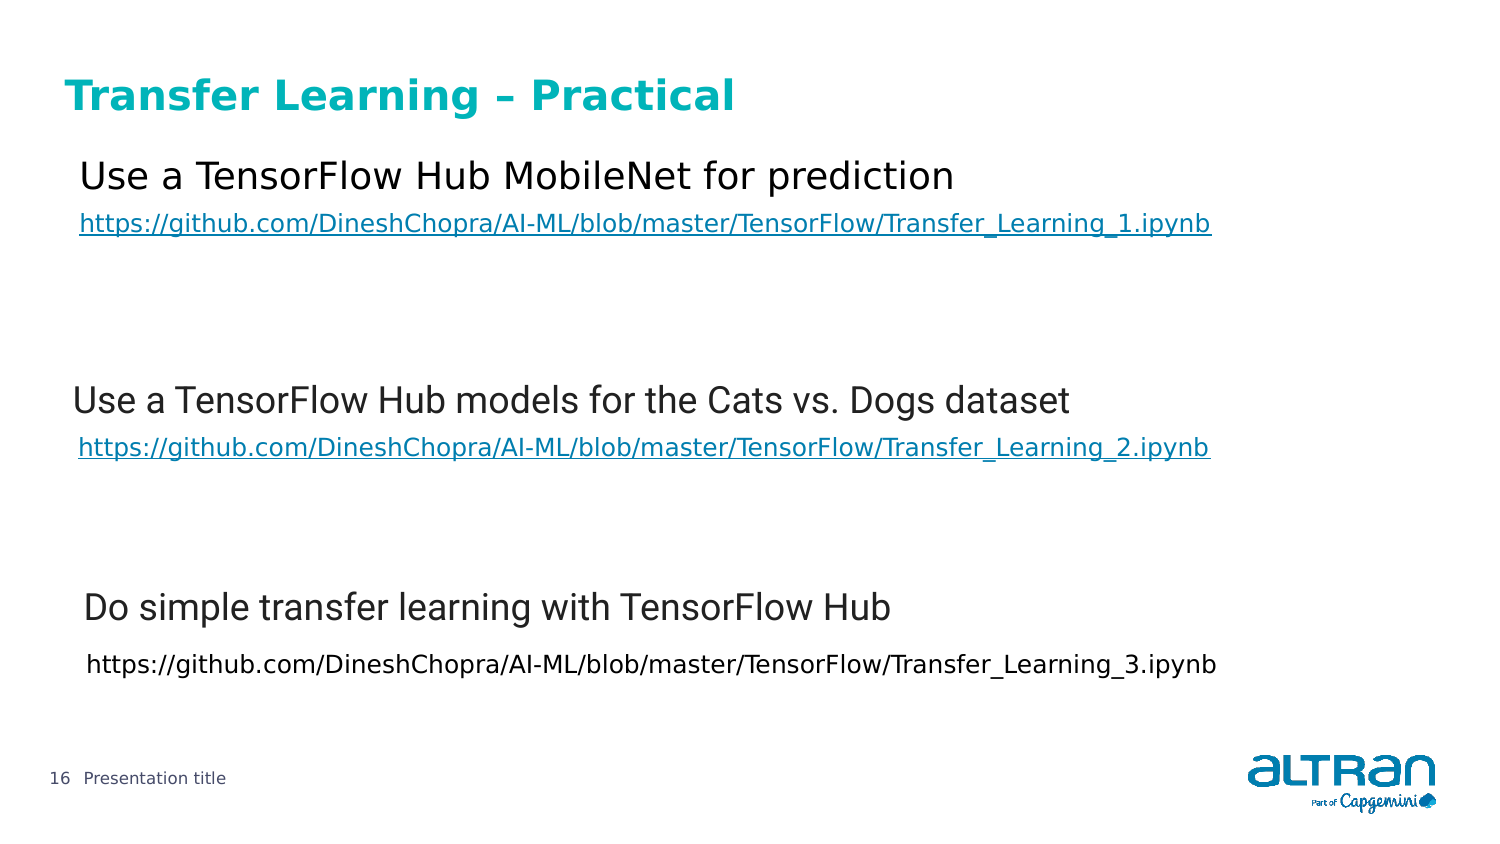

Transfer Learning – Practical
Use a TensorFlow Hub MobileNet for prediction
https://github.com/DineshChopra/AI-ML/blob/master/TensorFlow/Transfer_Learning_1.ipynb

Use a TensorFlow Hub models for the Cats vs. Dogs dataset
https://github.com/DineshChopra/AI-ML/blob/master/TensorFlow/Transfer_Learning_2.ipynb
Do simple transfer learning with TensorFlow Hub

https://github.com/DineshChopra/AI-ML/blob/master/TensorFlow/Transfer_Learning_3.ipynb
16
Presentation title
Date